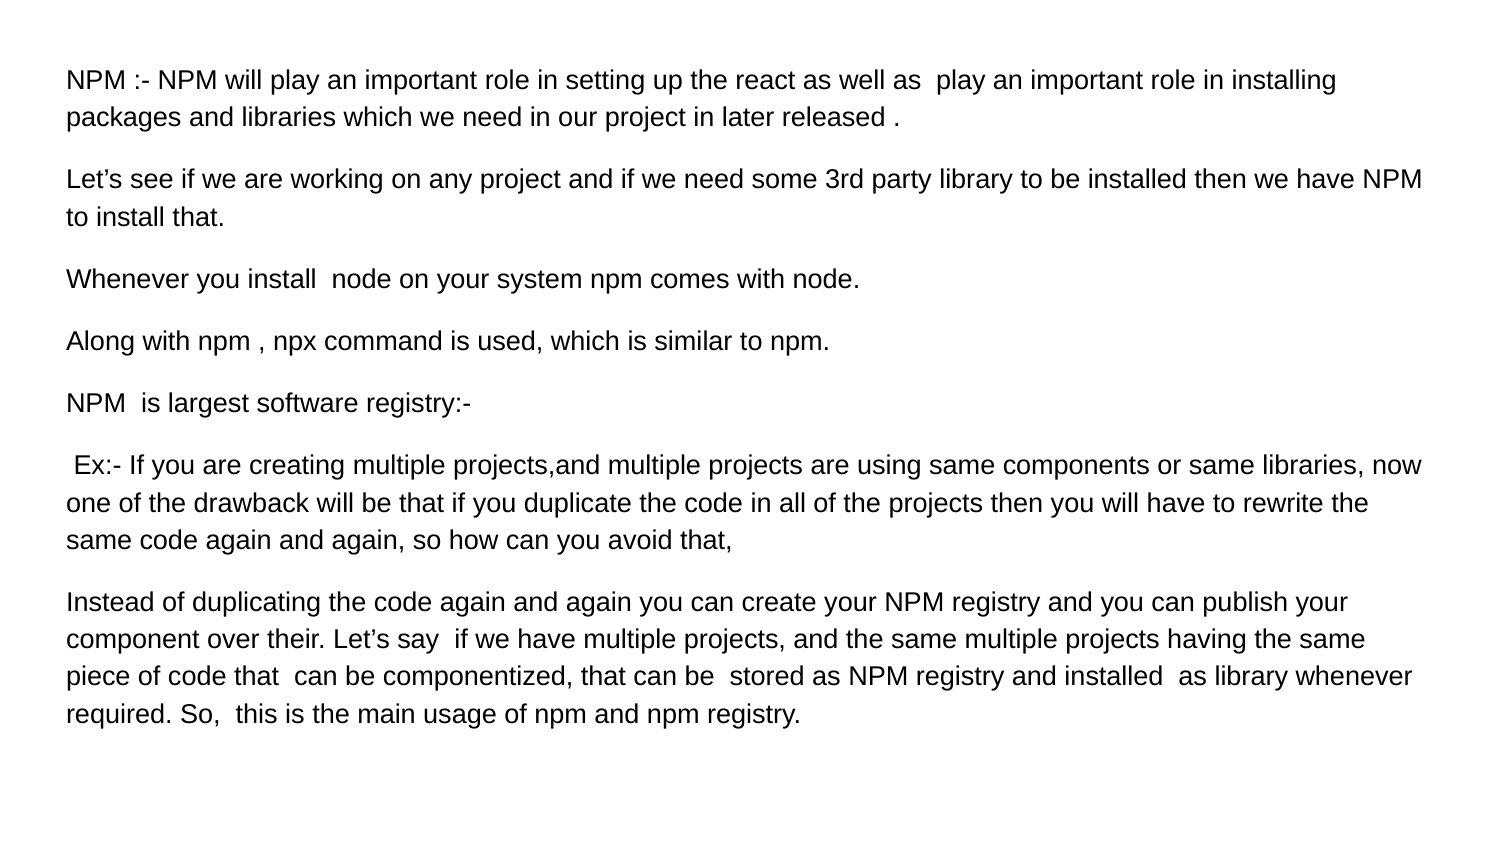

NPM :- NPM will play an important role in setting up the react as well as  play an important role in installing packages and libraries which we need in our project in later released .
Let’s see if we are working on any project and if we need some 3rd party library to be installed then we have NPM to install that.
Whenever you install  node on your system npm comes with node.
Along with npm , npx command is used, which is similar to npm.
NPM  is largest software registry:-
 Ex:- If you are creating multiple projects,and multiple projects are using same components or same libraries, now one of the drawback will be that if you duplicate the code in all of the projects then you will have to rewrite the same code again and again, so how can you avoid that,
Instead of duplicating the code again and again you can create your NPM registry and you can publish your component over their. Let’s say  if we have multiple projects, and the same multiple projects having the same piece of code that  can be componentized, that can be  stored as NPM registry and installed  as library whenever required. So,  this is the main usage of npm and npm registry.